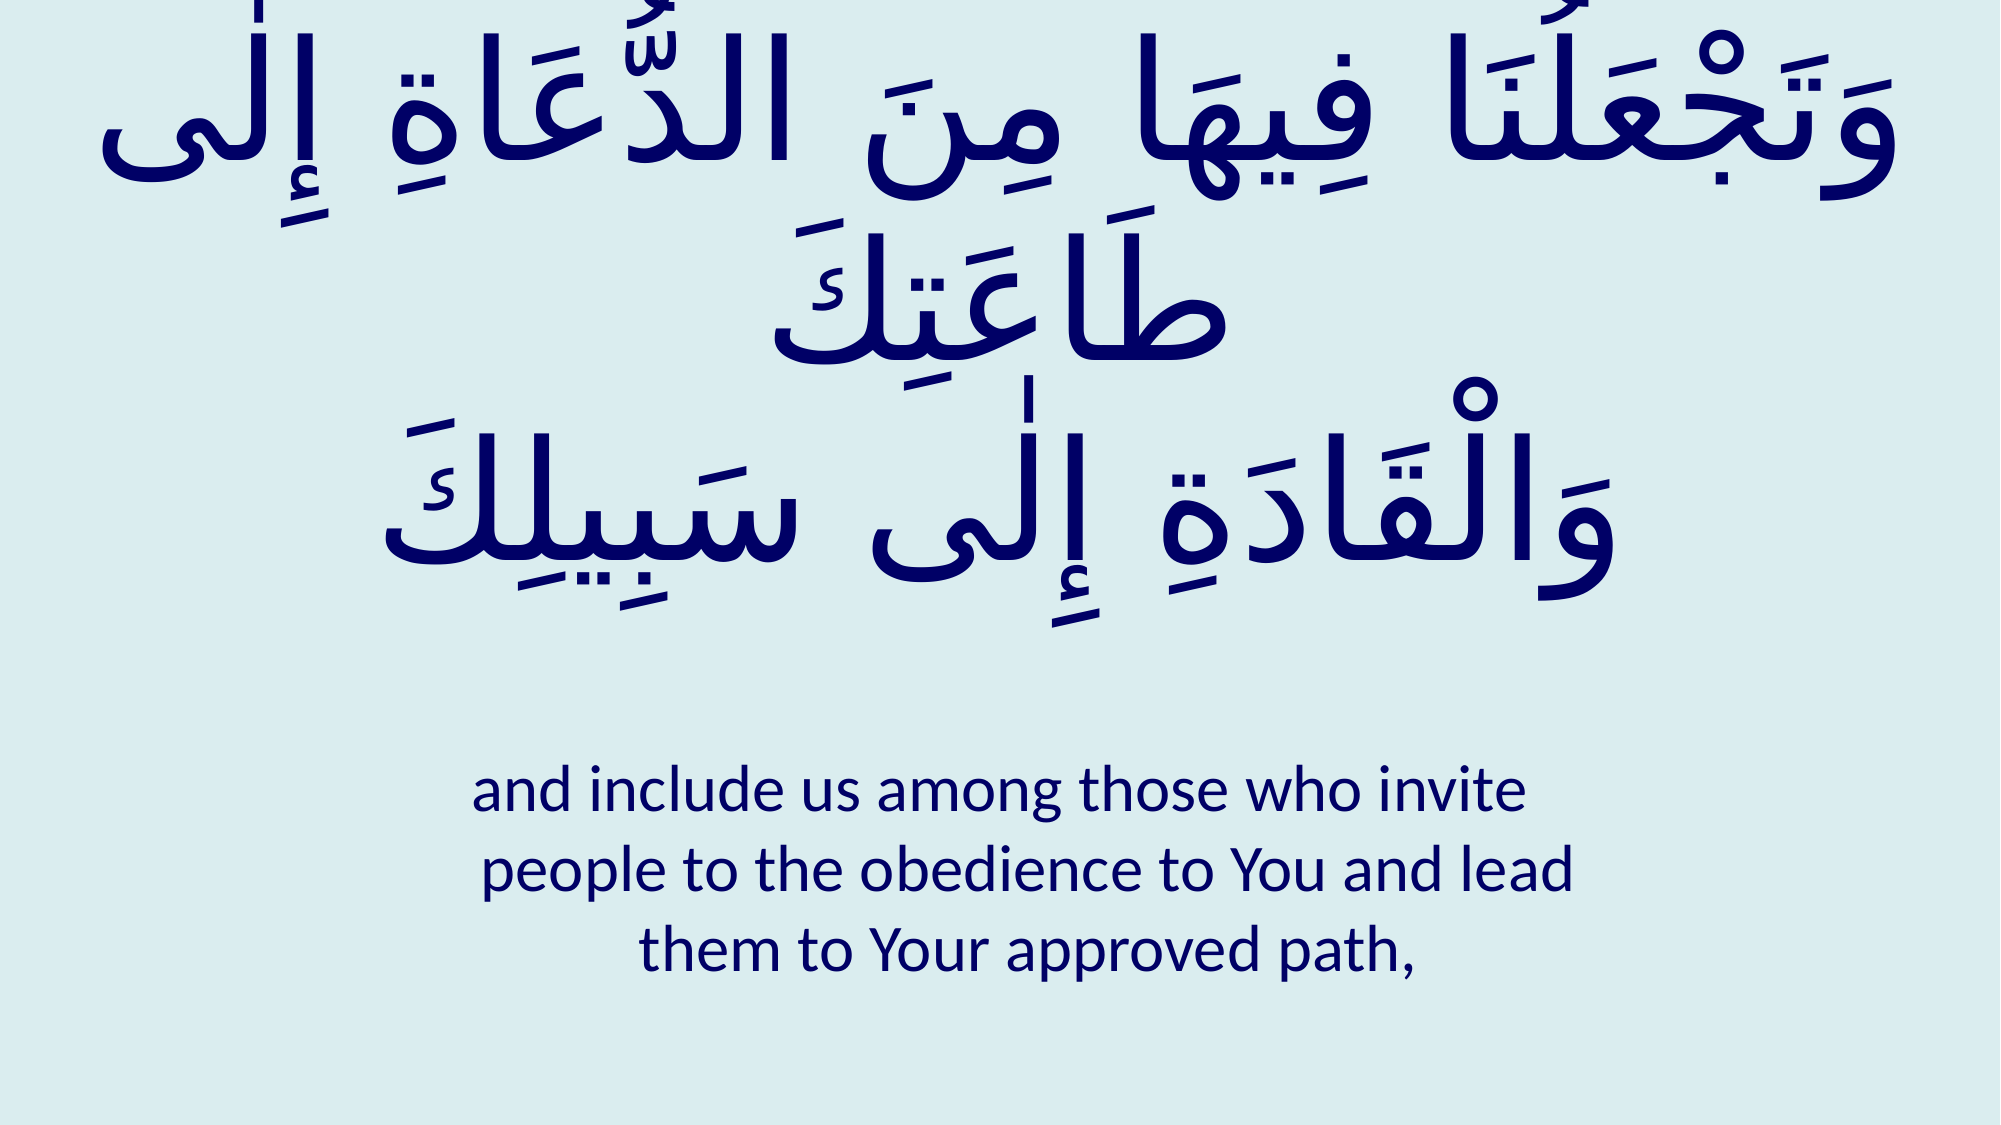

# وَتَجْعَلُنَا فِيهَا مِنَ الدُّعَاةِ إِلٰى طَاعَتِكَ وَالْقَادَةِ إِلٰى سَبِيلِكَ
and include us among those who invite people to the obedience to You and lead them to Your approved path,